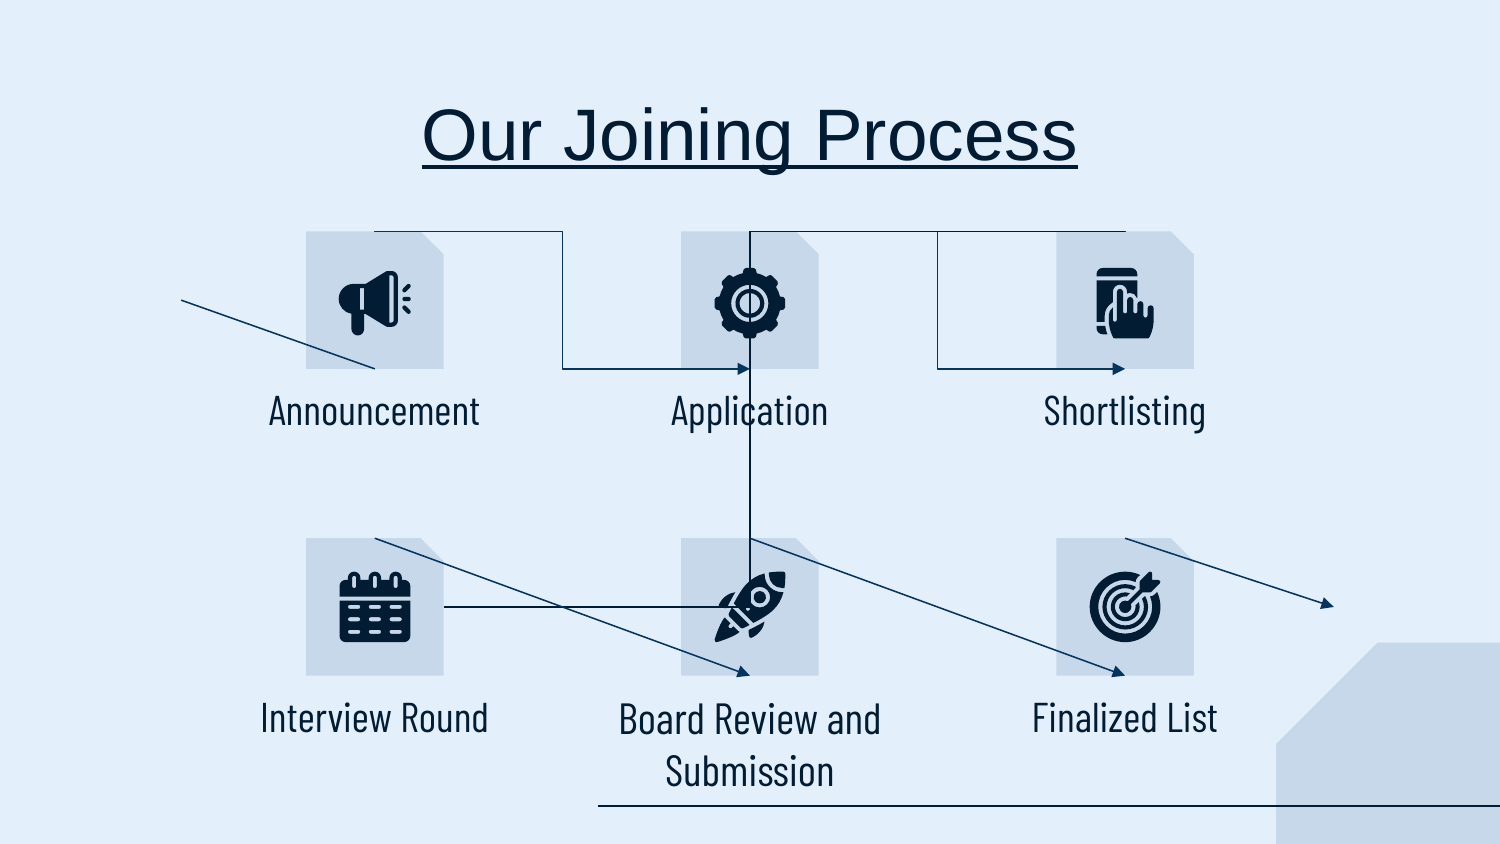

# Our Joining Process

Announcement
Application
Shortlisting

Interview Round
Board Review and Submission
Finalized List